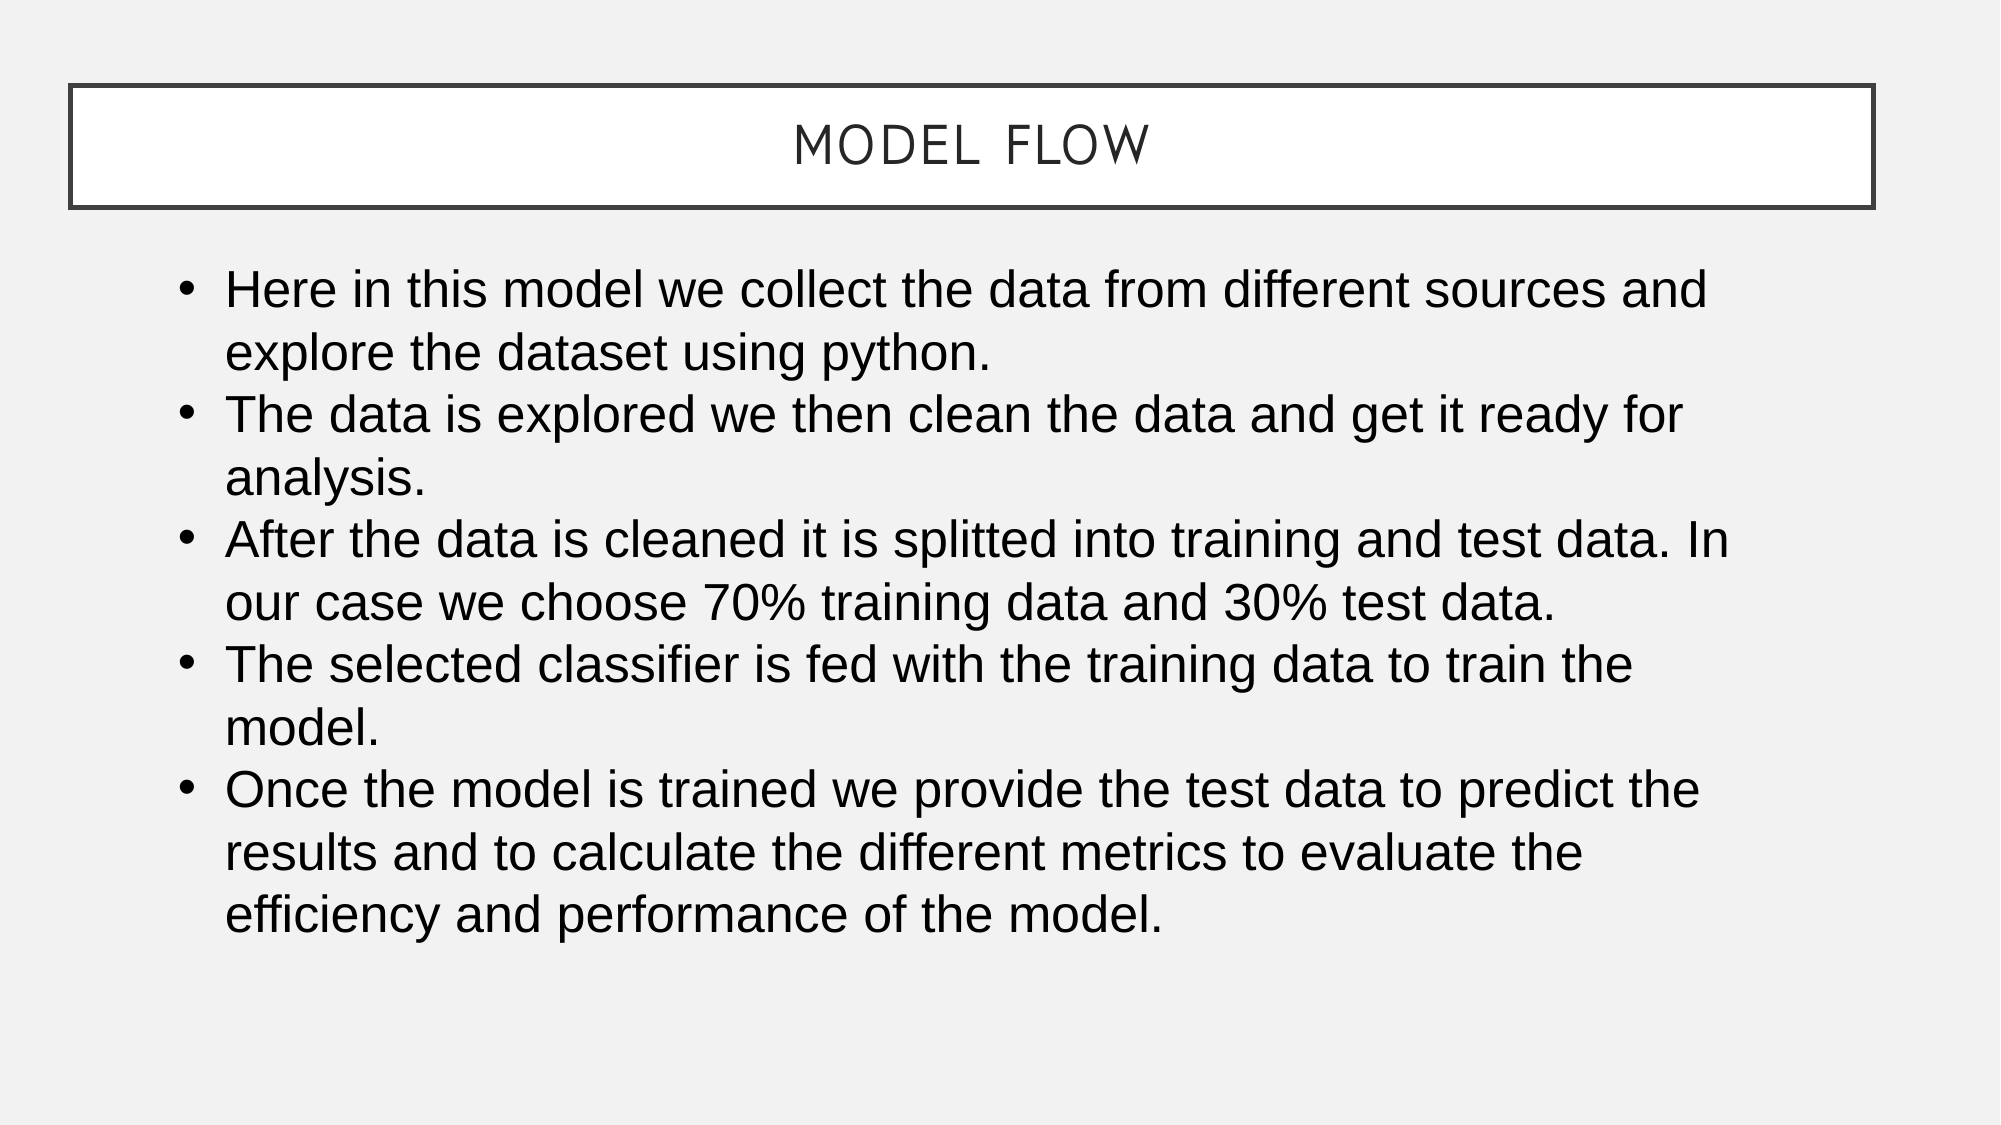

# MODEL FLOW
Here in this model we collect the data from different sources and explore the dataset using python.
The data is explored we then clean the data and get it ready for analysis.
After the data is cleaned it is splitted into training and test data. In our case we choose 70% training data and 30% test data.
The selected classifier is fed with the training data to train the model.
Once the model is trained we provide the test data to predict the results and to calculate the different metrics to evaluate the efficiency and performance of the model.